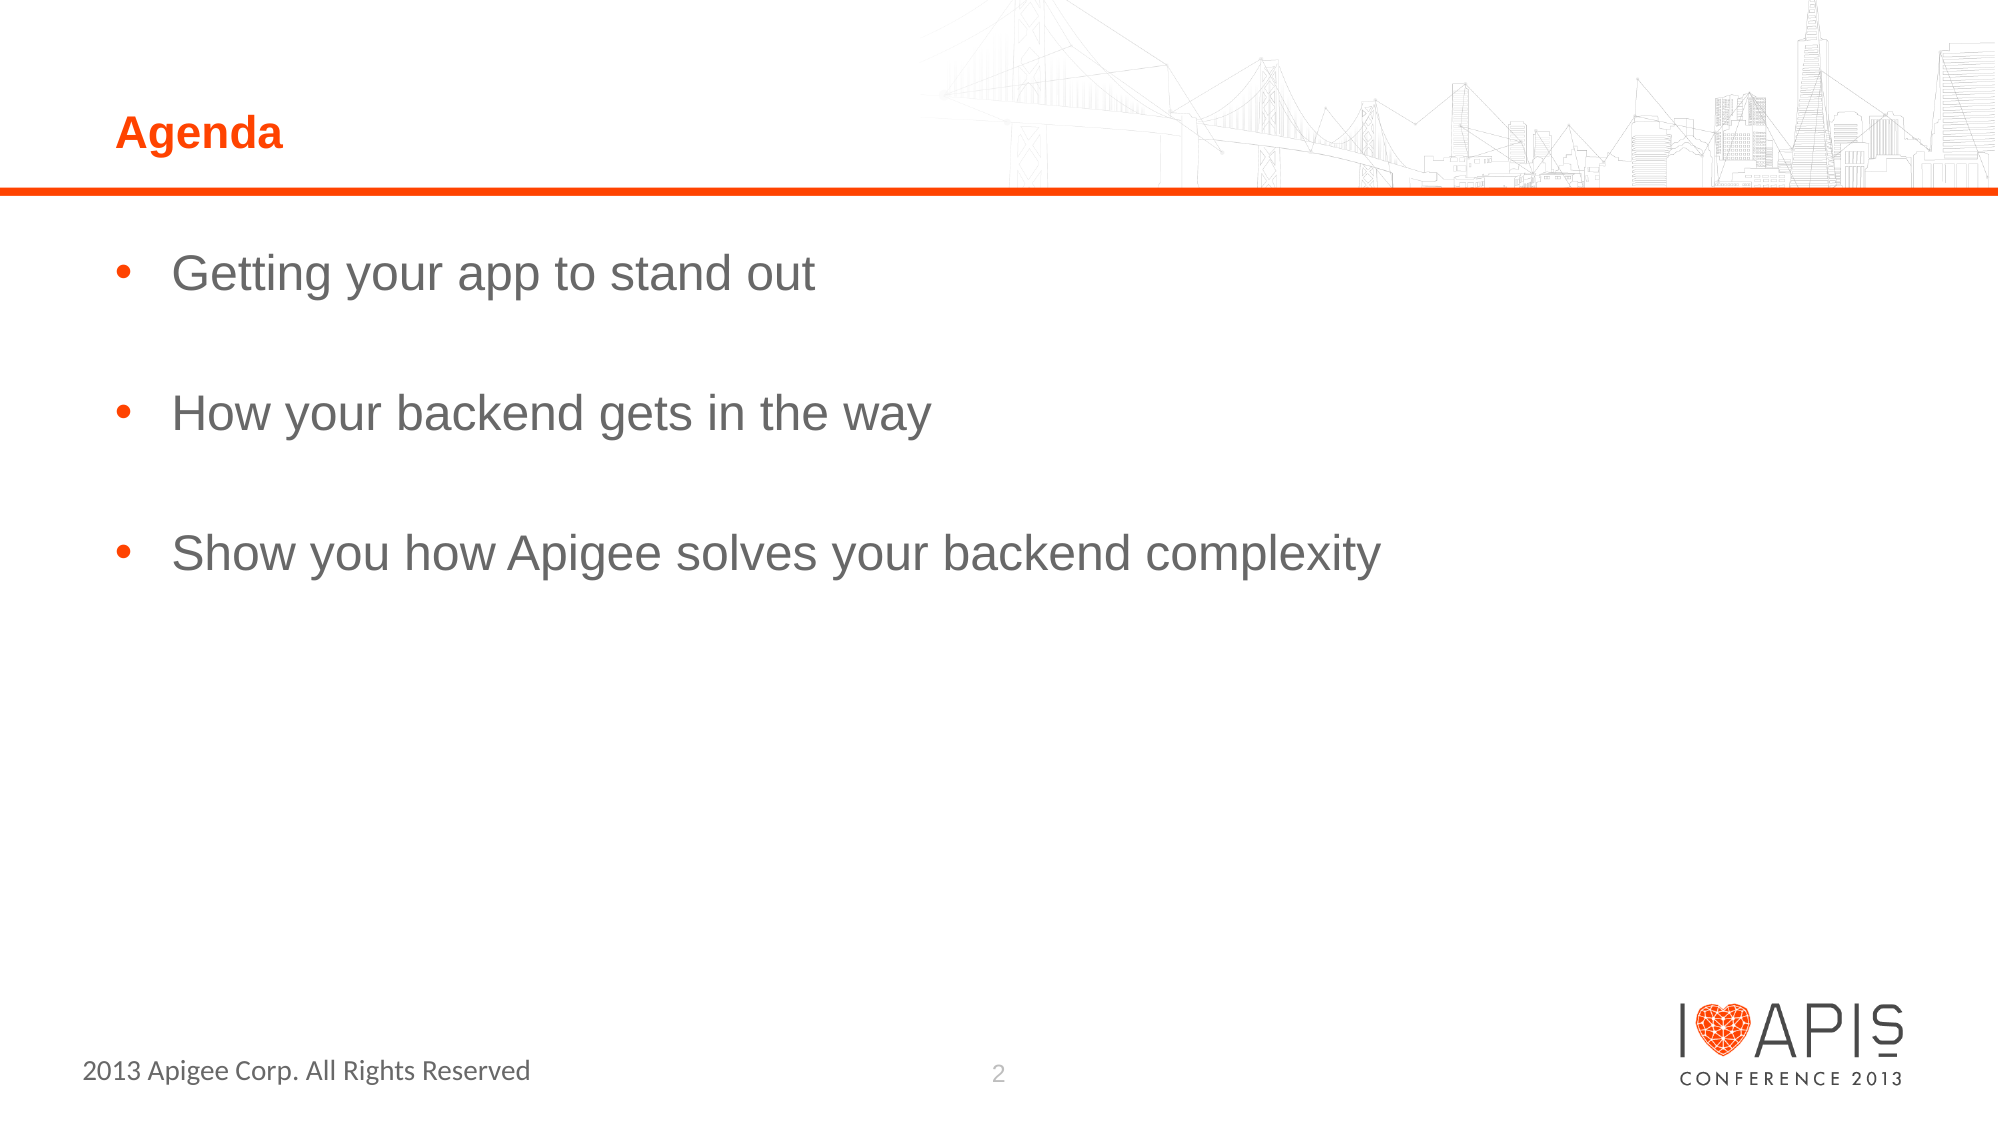

# Agenda
Getting your app to stand out

How your backend gets in the way

Show you how Apigee solves your backend complexity

2